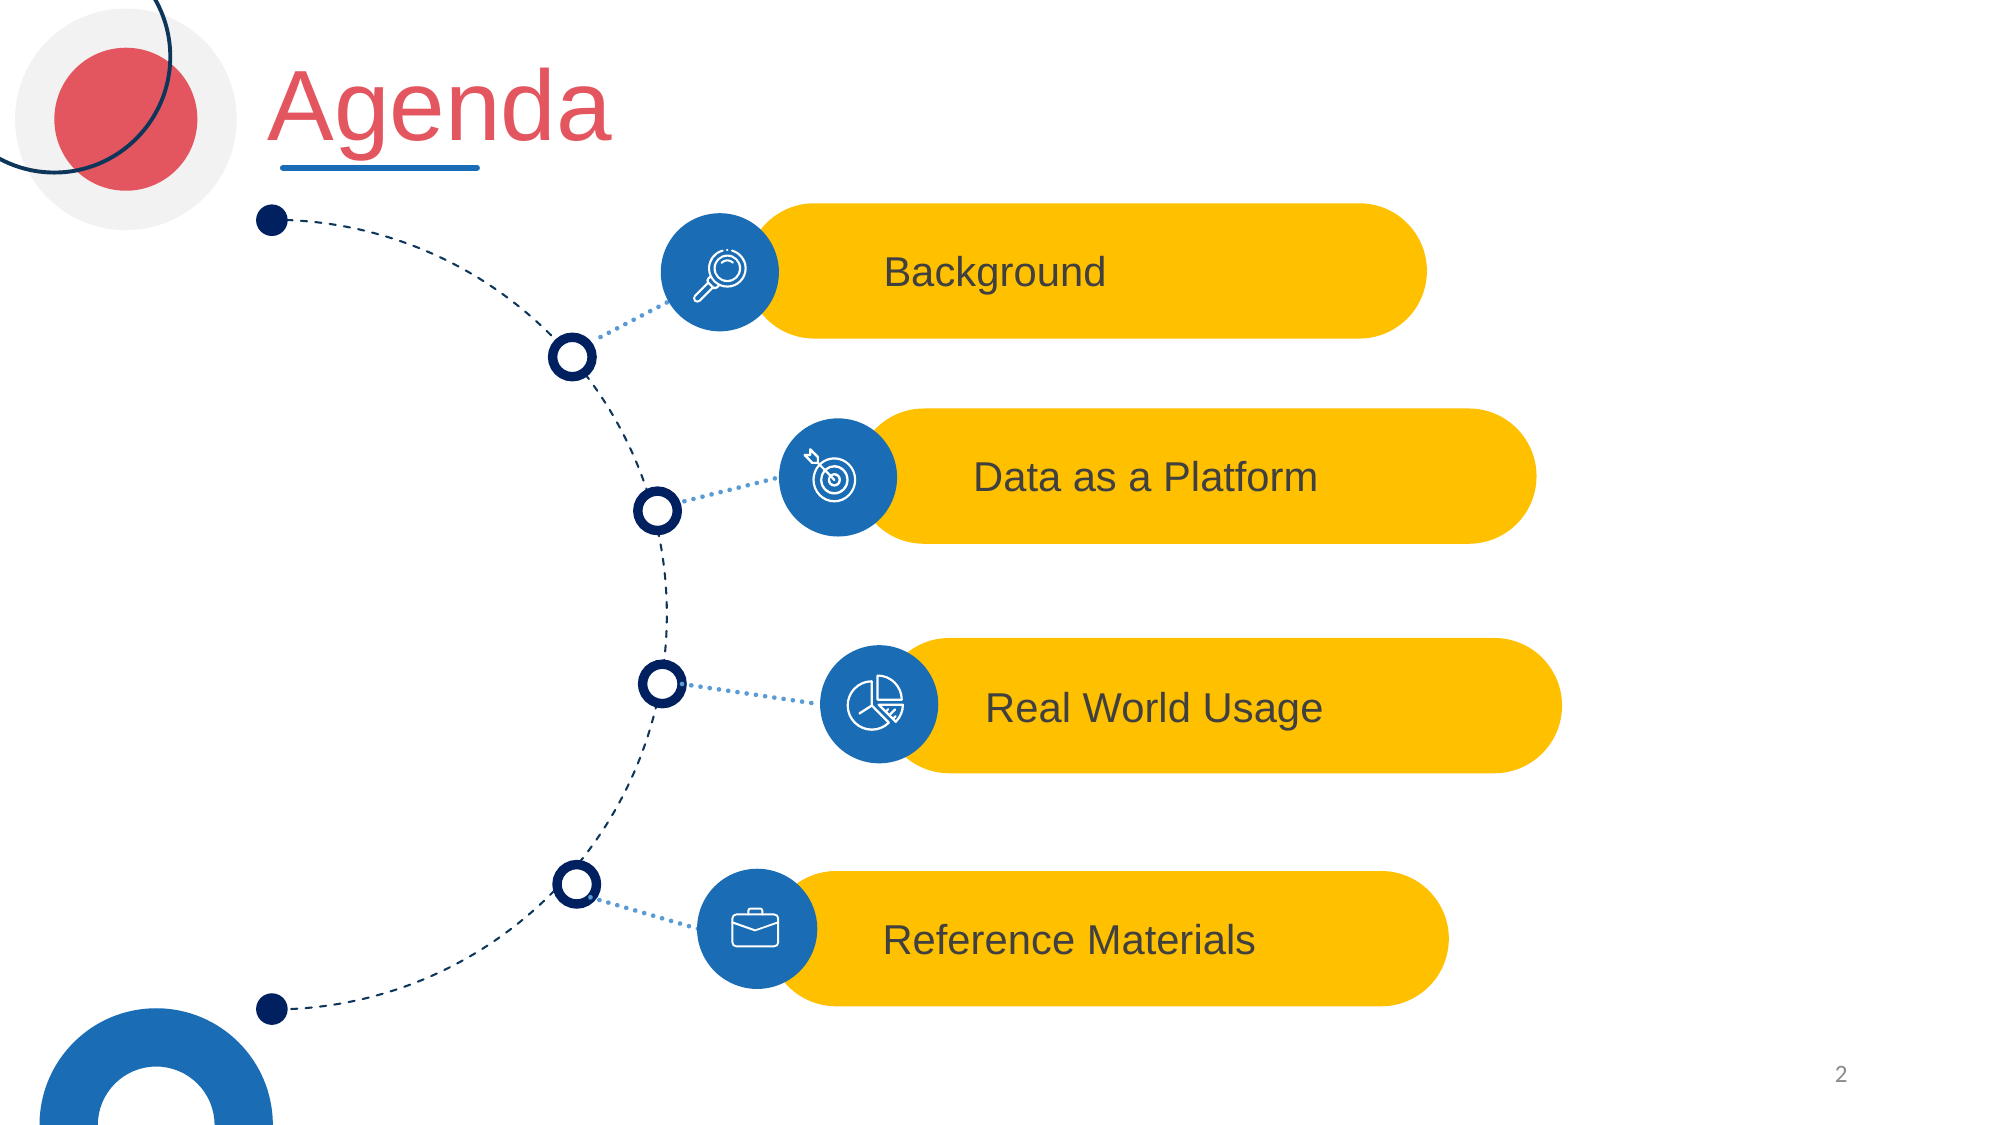

Agenda

Background

Data as a Platform

Real World Usage

Reference Materials

2